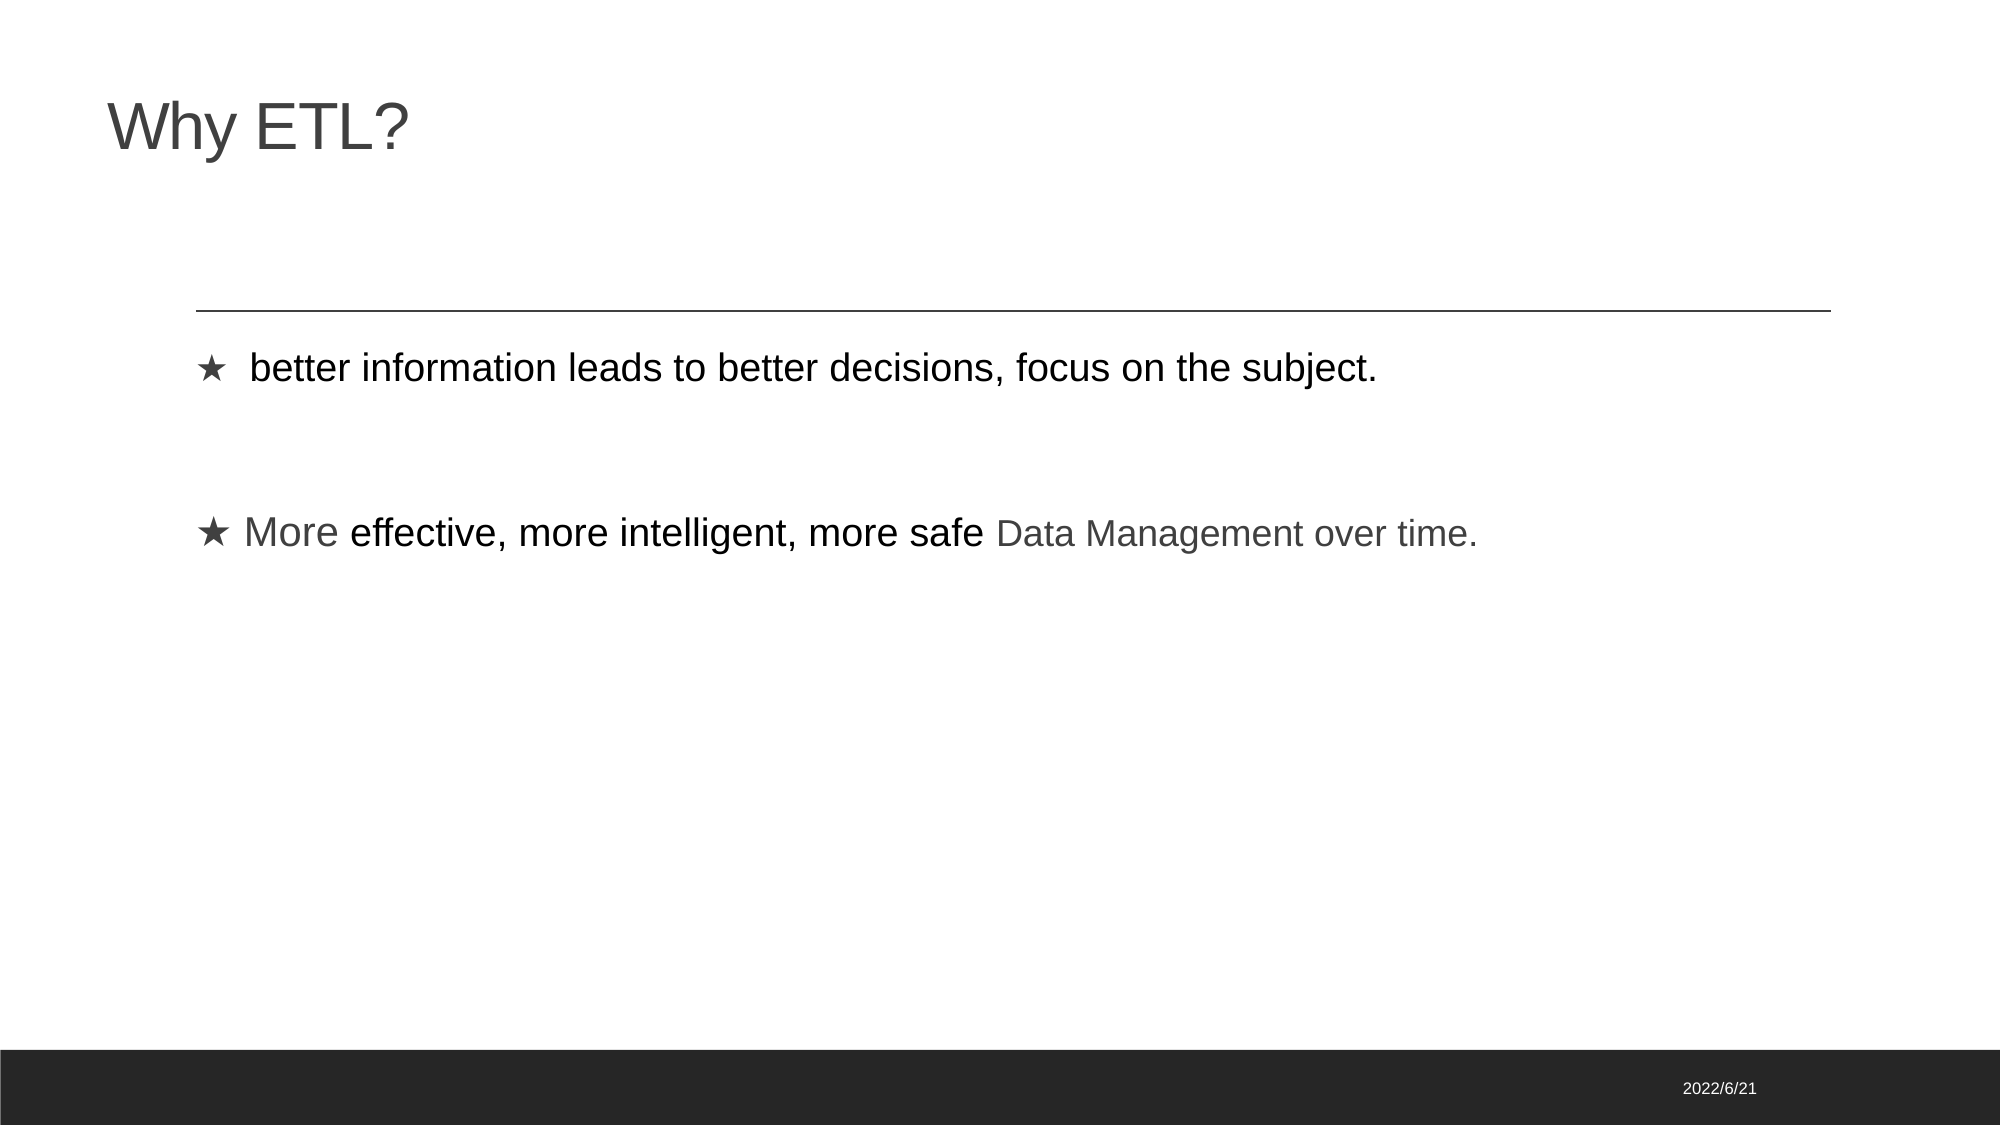

# Why ETL?
★  better information leads to better decisions, focus on the subject.

★ More effective, more intelligent, more safe Data Management over time.

2022/6/21